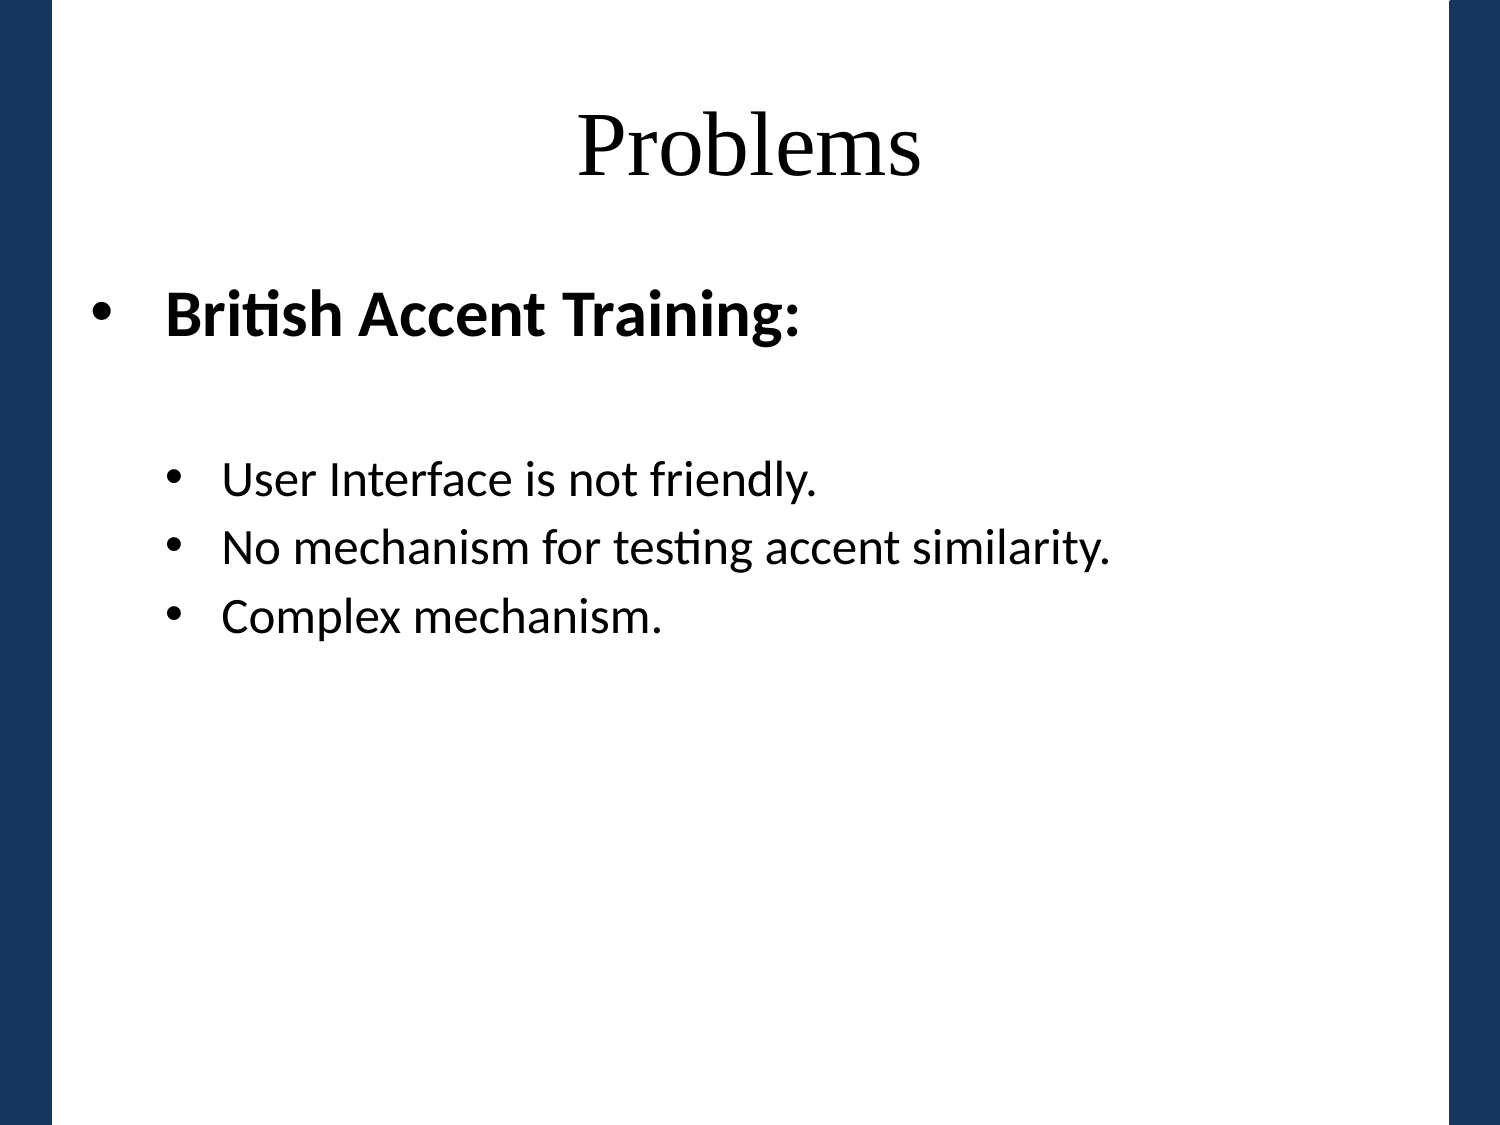

# Problems
British Accent Training:

User Interface is not friendly.
No mechanism for testing accent similarity.
Complex mechanism.